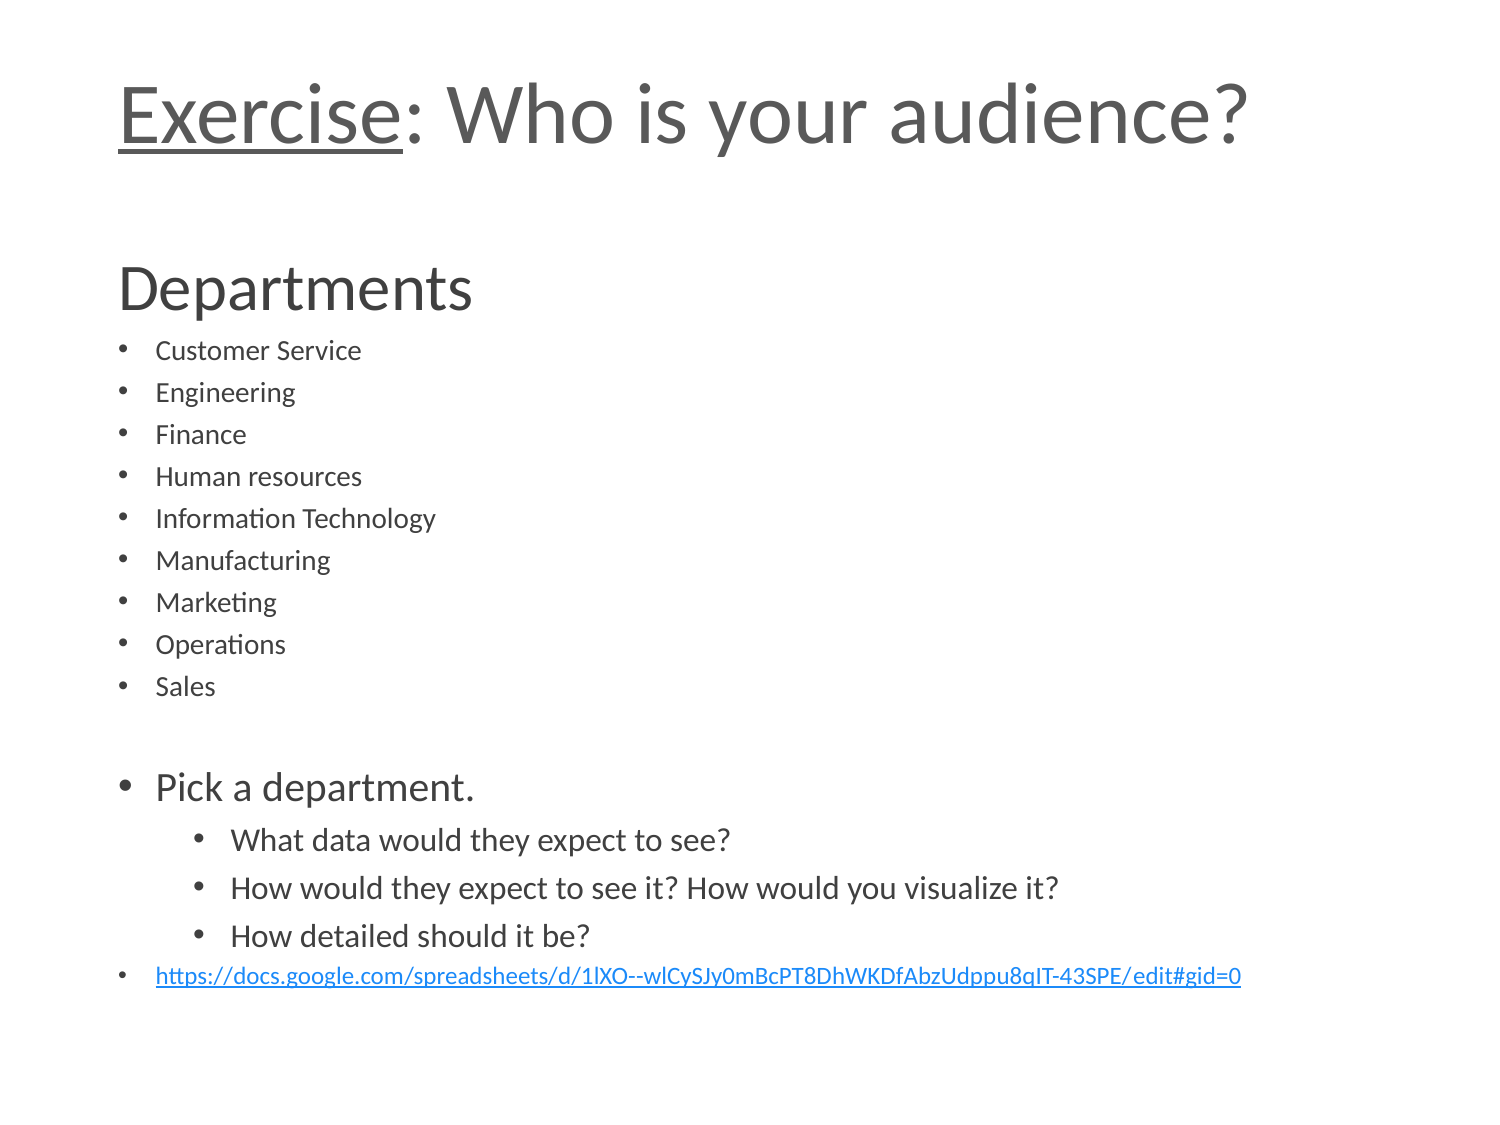

# Exercise: Who is your audience?
Departments
Customer Service
Engineering
Finance
Human resources
Information Technology
Manufacturing
Marketing
Operations
Sales

Pick a department.
What data would they expect to see?
How would they expect to see it? How would you visualize it?
How detailed should it be?
https://docs.google.com/spreadsheets/d/1lXO--wlCySJy0mBcPT8DhWKDfAbzUdppu8qIT-43SPE/edit#gid=0